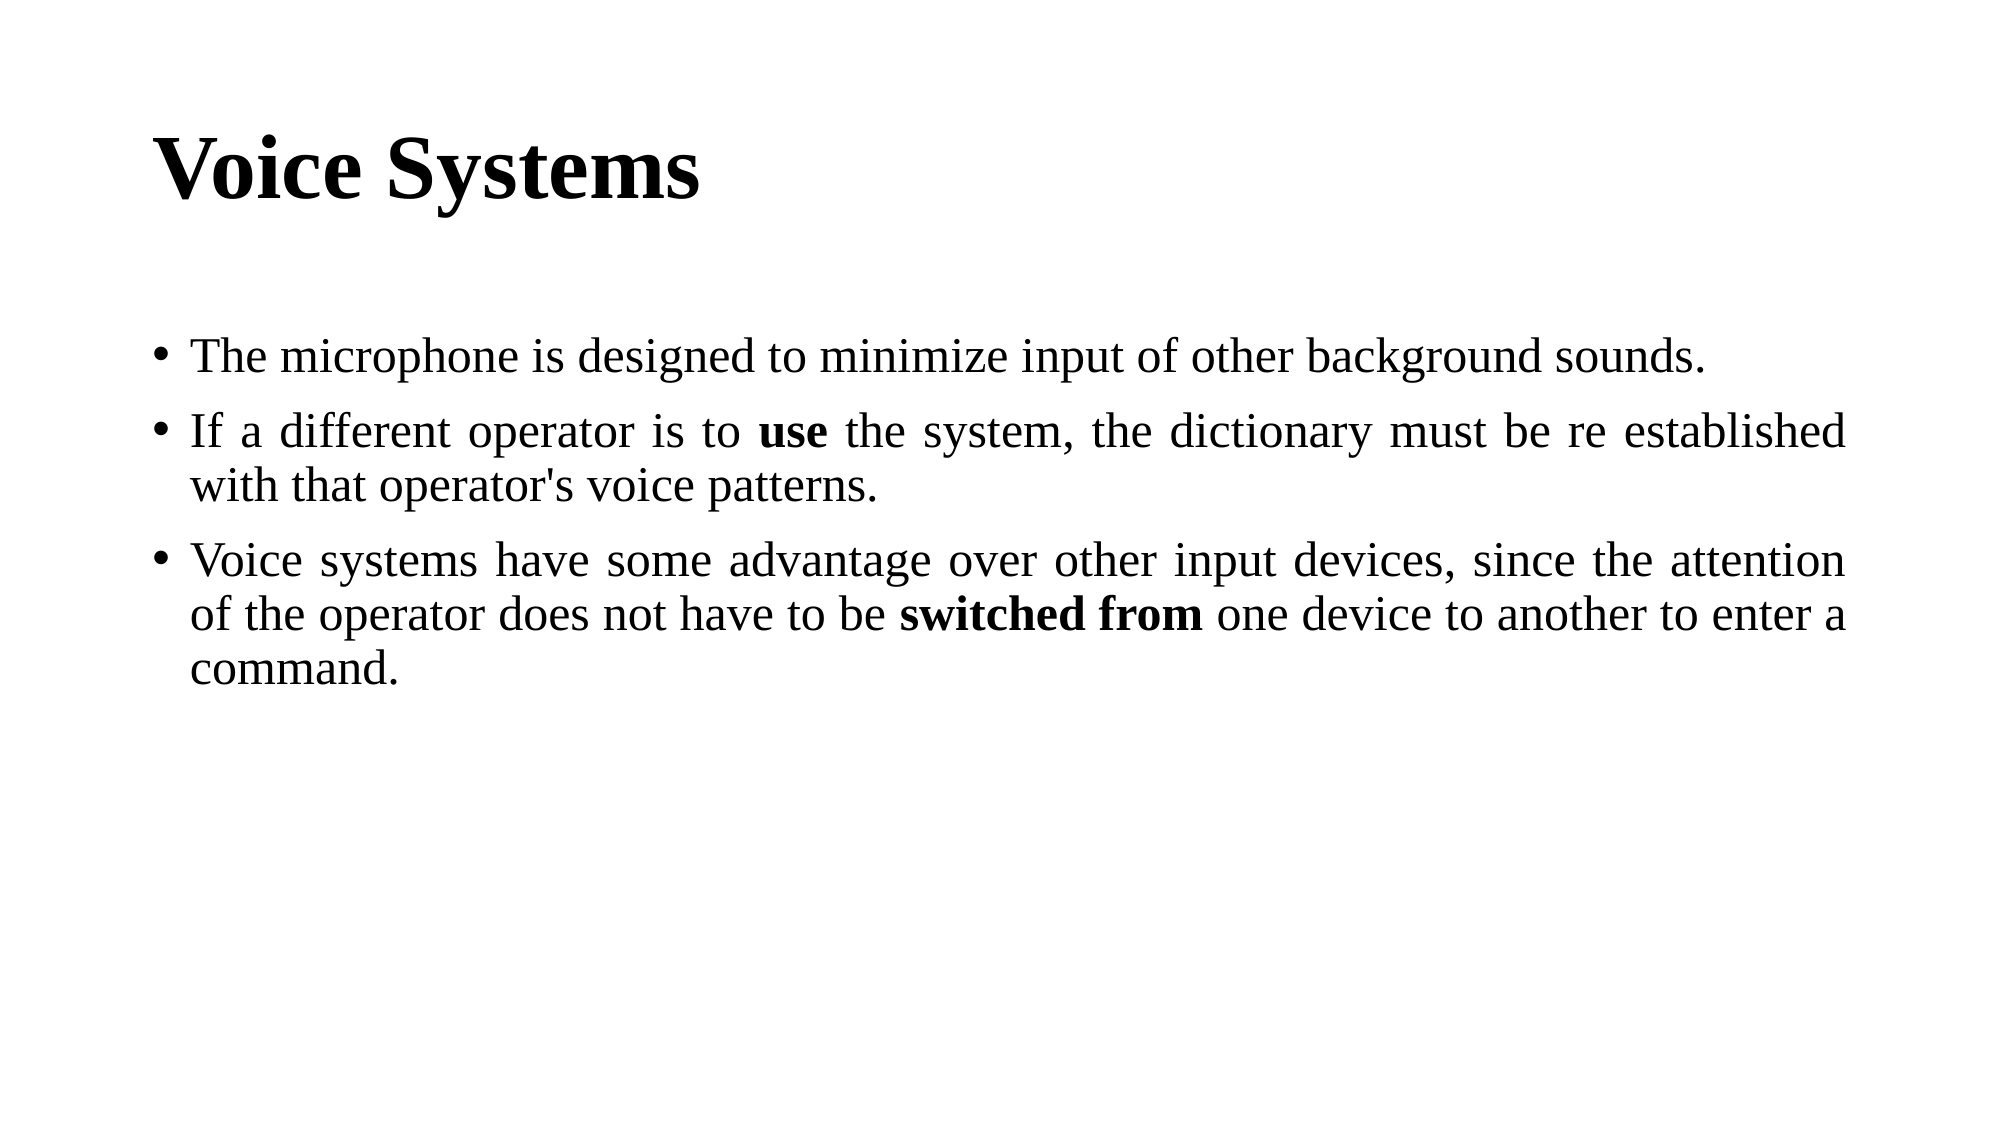

# Voice Systems
The microphone is designed to minimize input of other background sounds.
If a different operator is to use the system, the dictionary must be re established with that operator's voice patterns.
Voice systems have some advantage over other input devices, since the attention of the operator does not have to be switched from one device to another to enter a command.